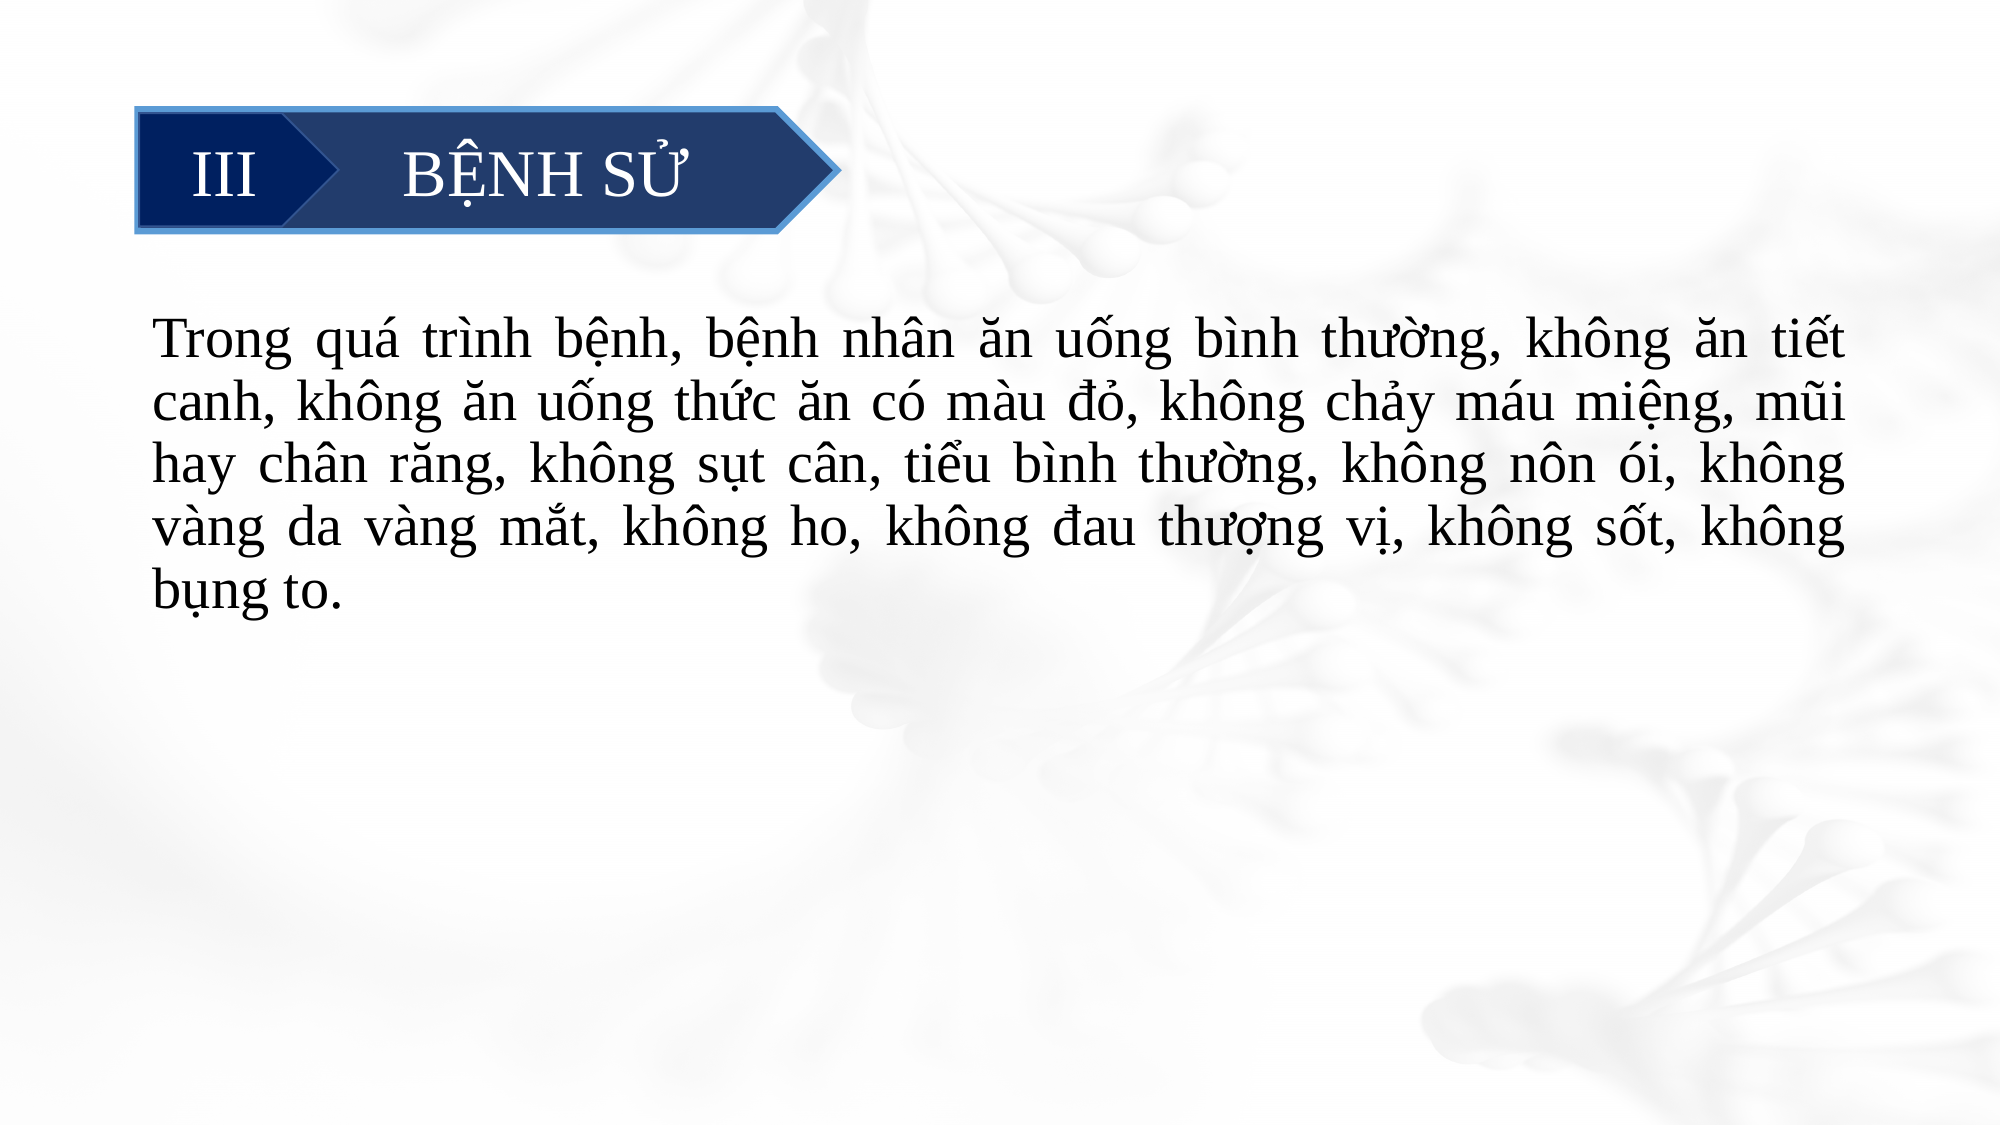

#
	      BỆNH SỬ
III
Trong quá trình bệnh, bệnh nhân ăn uống bình thường, không ăn tiết canh, không ăn uống thức ăn có màu đỏ, không chảy máu miệng, mũi hay chân răng, không sụt cân, tiểu bình thường, không nôn ói, không vàng da vàng mắt, không ho, không đau thượng vị, không sốt, không bụng to.